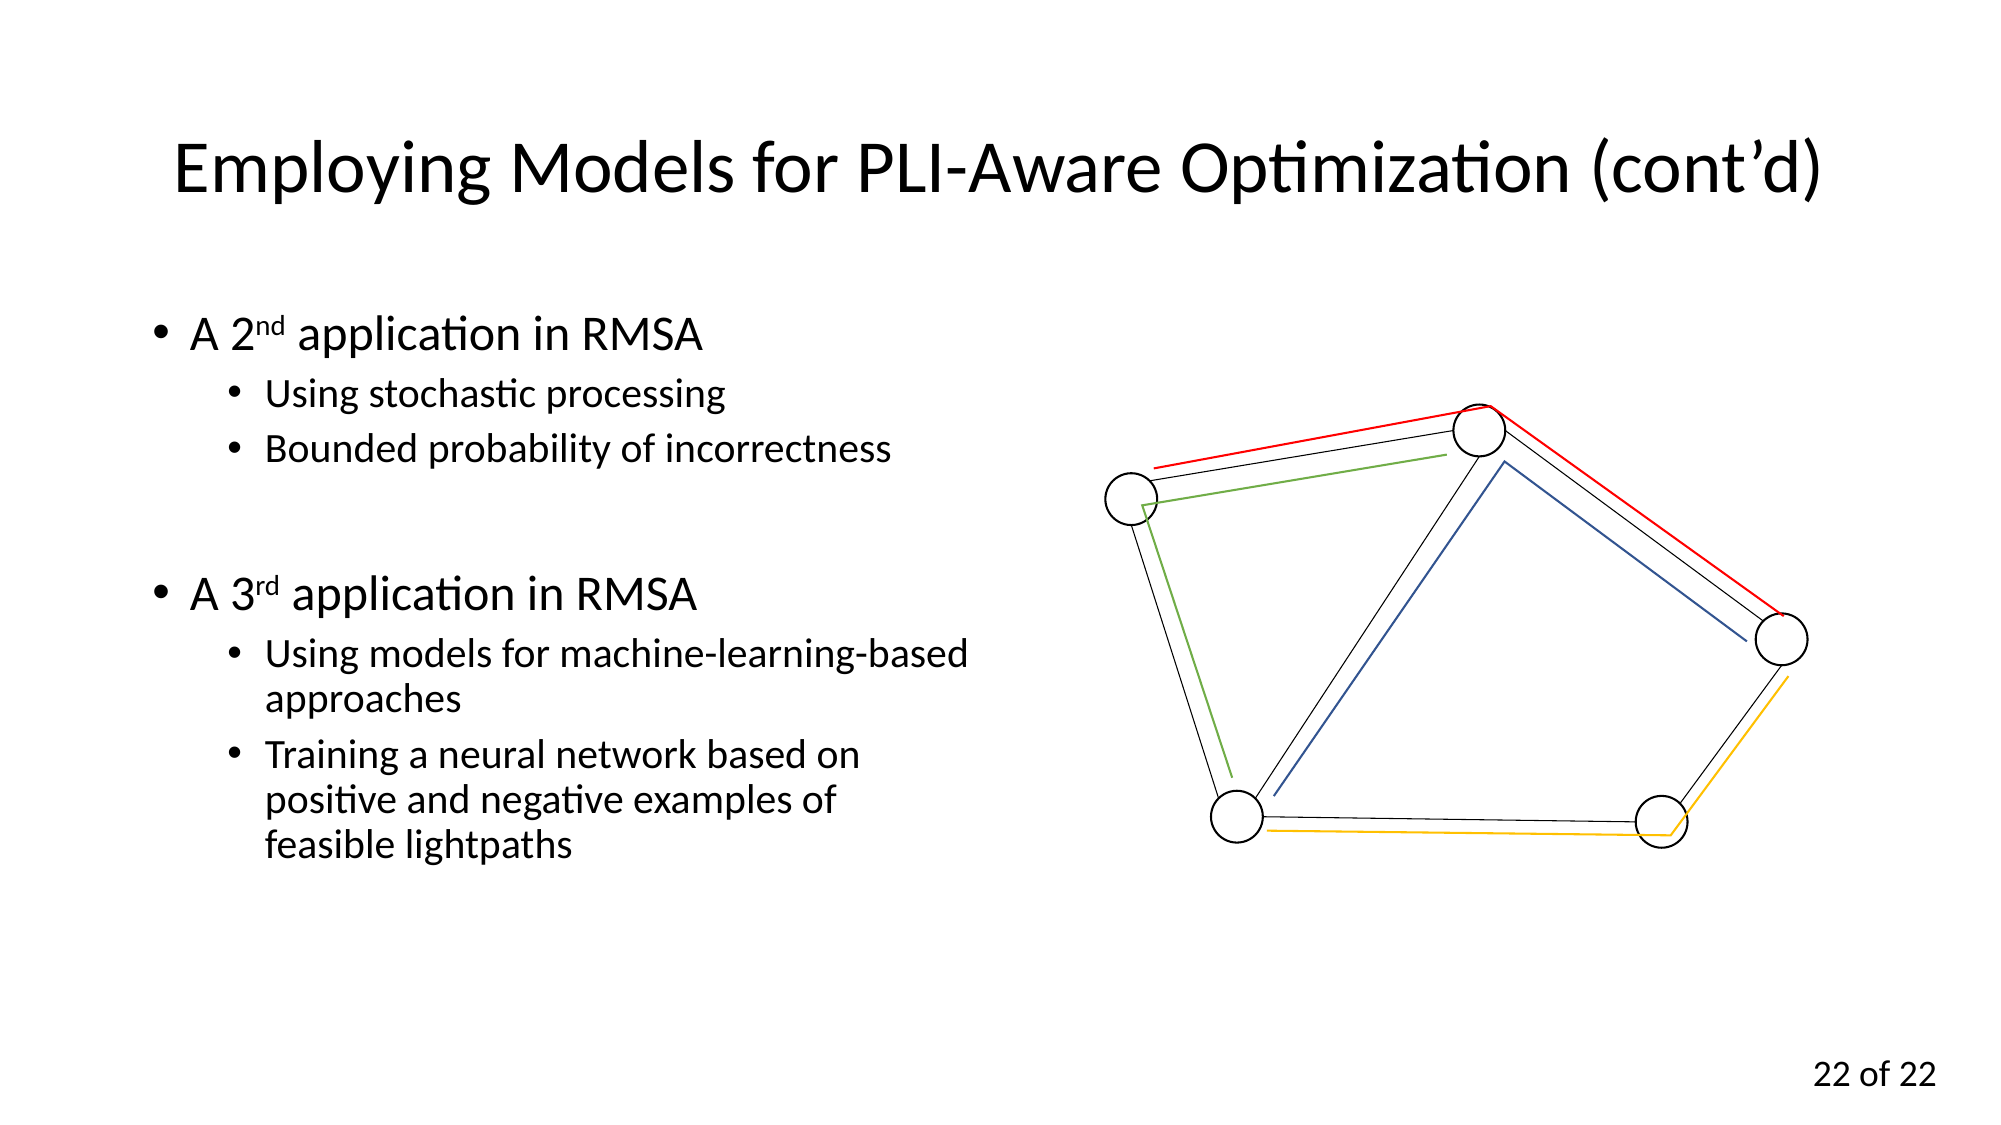

# Employing Models for PLI-Aware Optimization (cont’d)
A 2nd application in RMSA
Using stochastic processing
Bounded probability of incorrectness

A 3rd application in RMSA
Using models for machine-learning-based approaches
Training a neural network based on positive and negative examples of feasible lightpaths